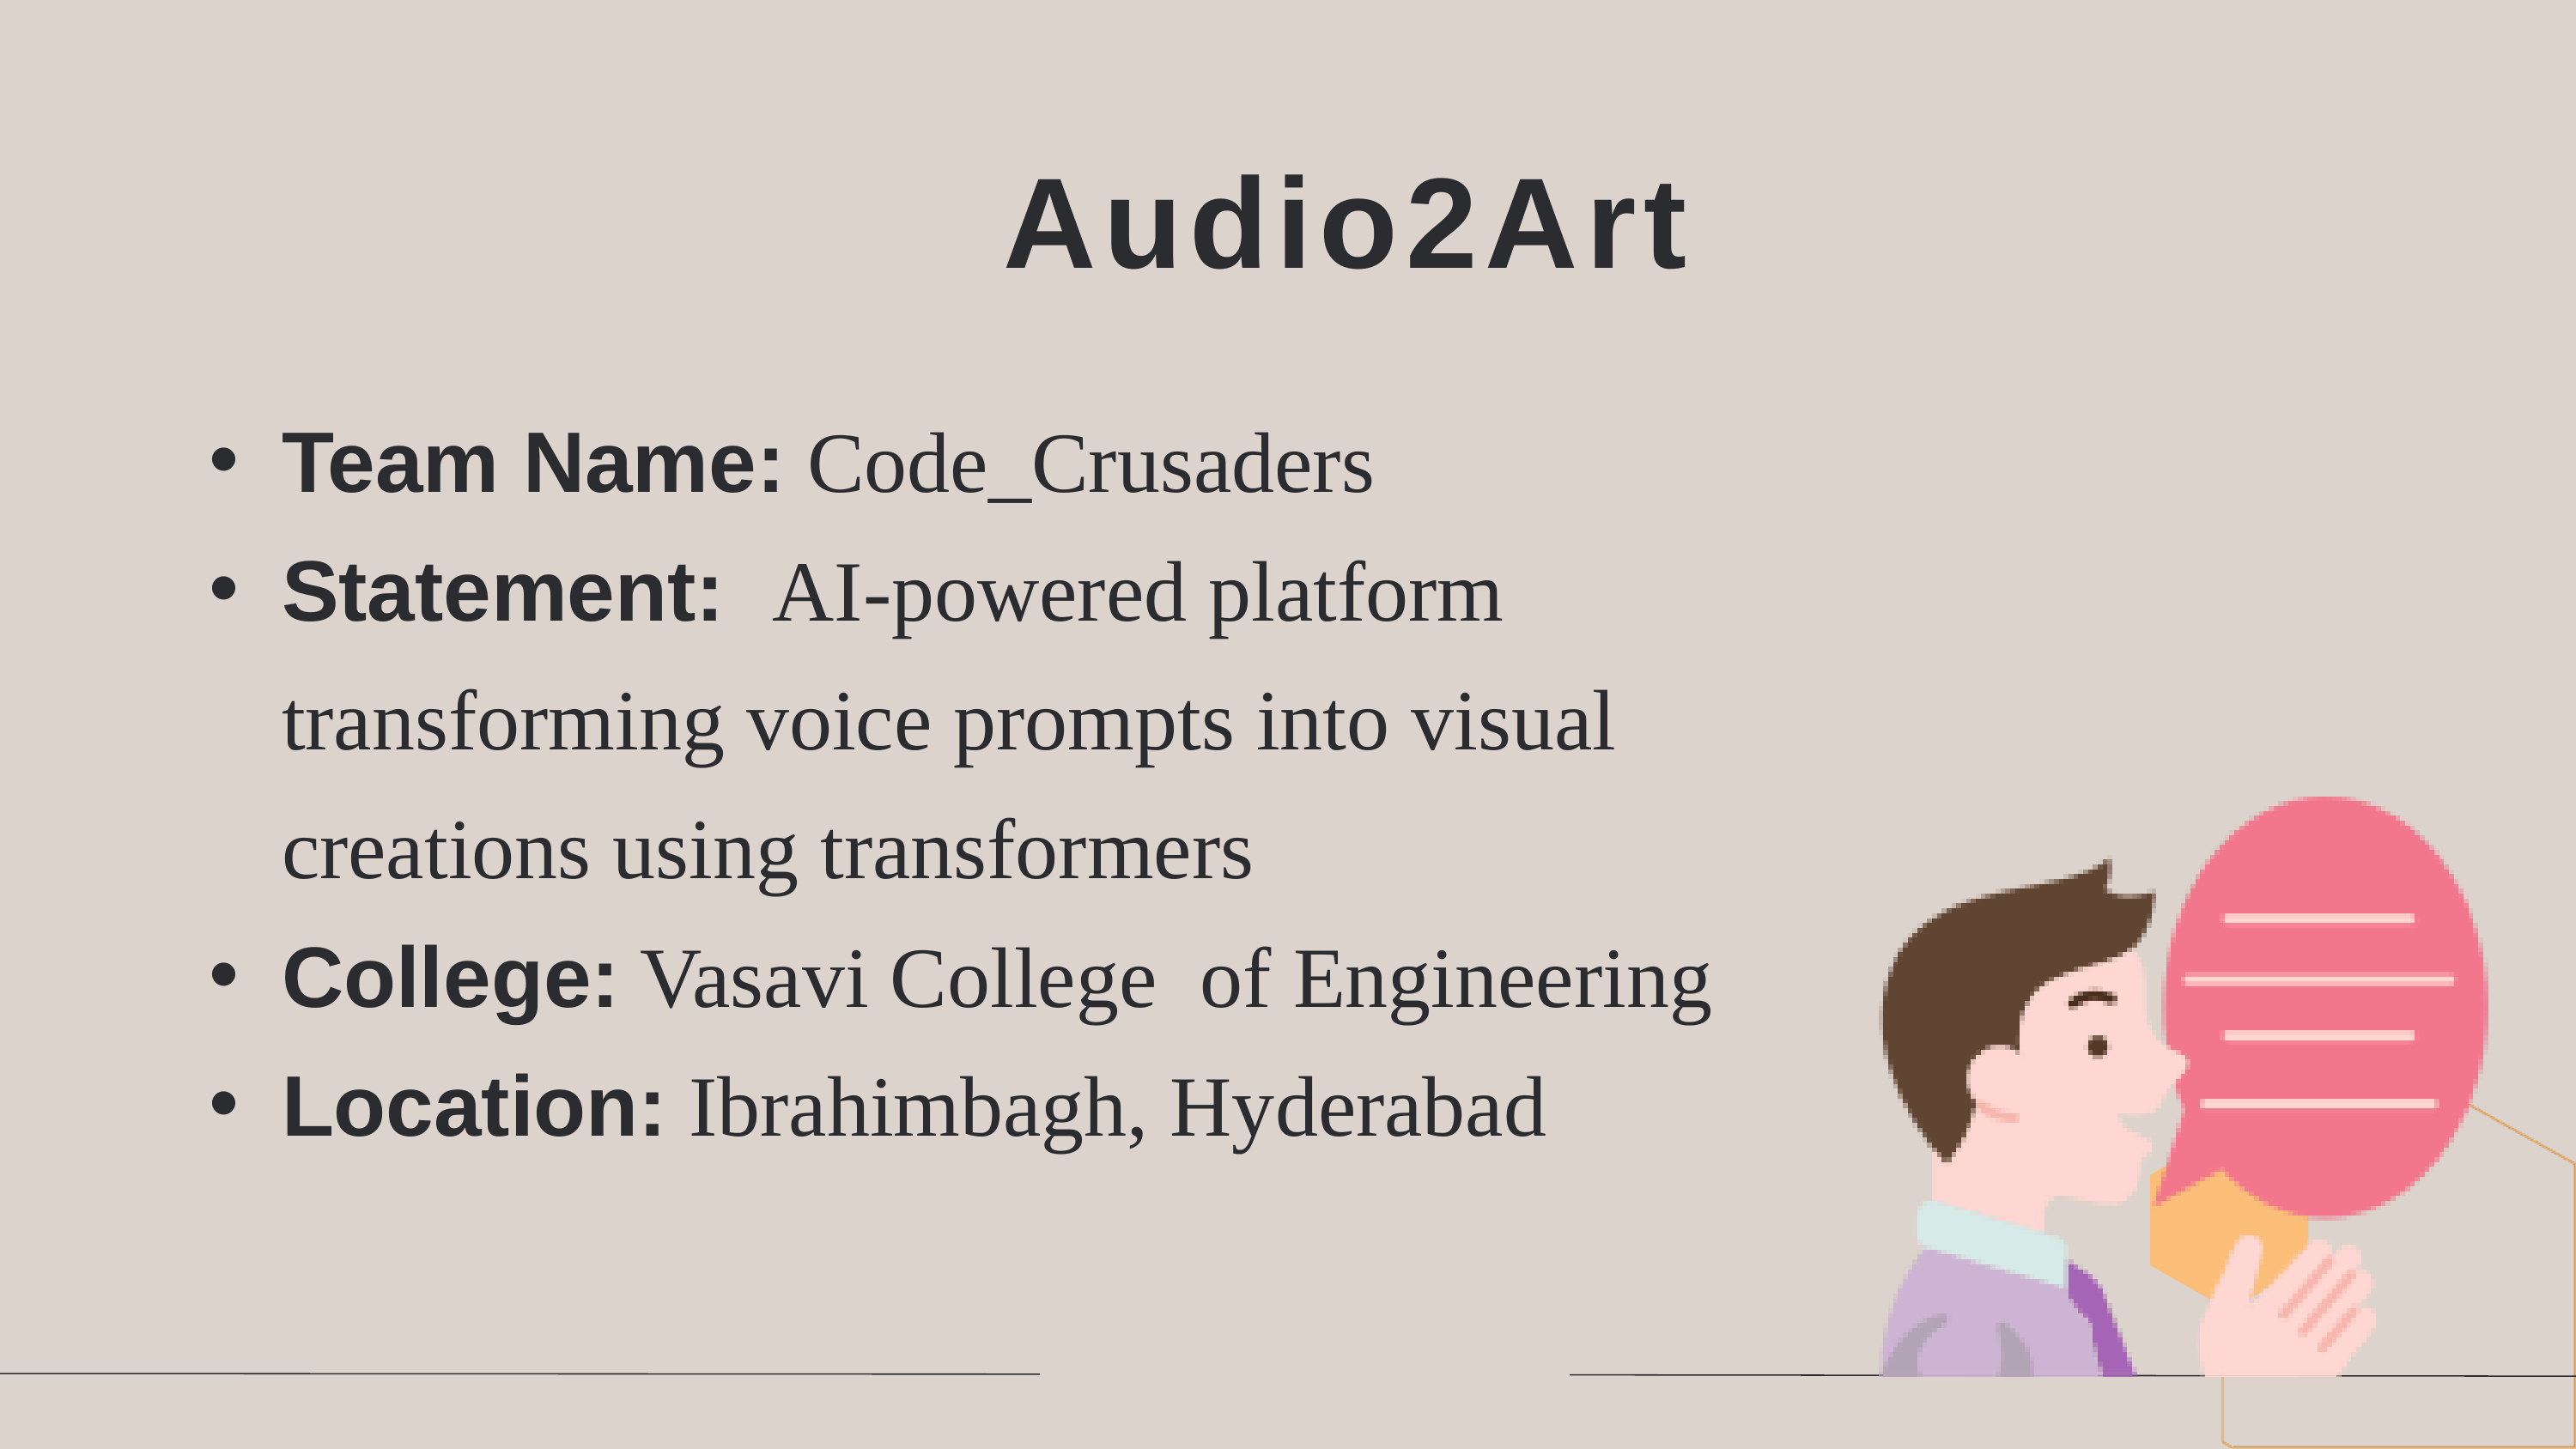

Audio2Art

Team Name: Code_Crusaders
Statement:  AI-powered platform transforming voice prompts into visual creations using transformers
College: Vasavi College  of Engineering
Location: Ibrahimbagh, Hyderabad